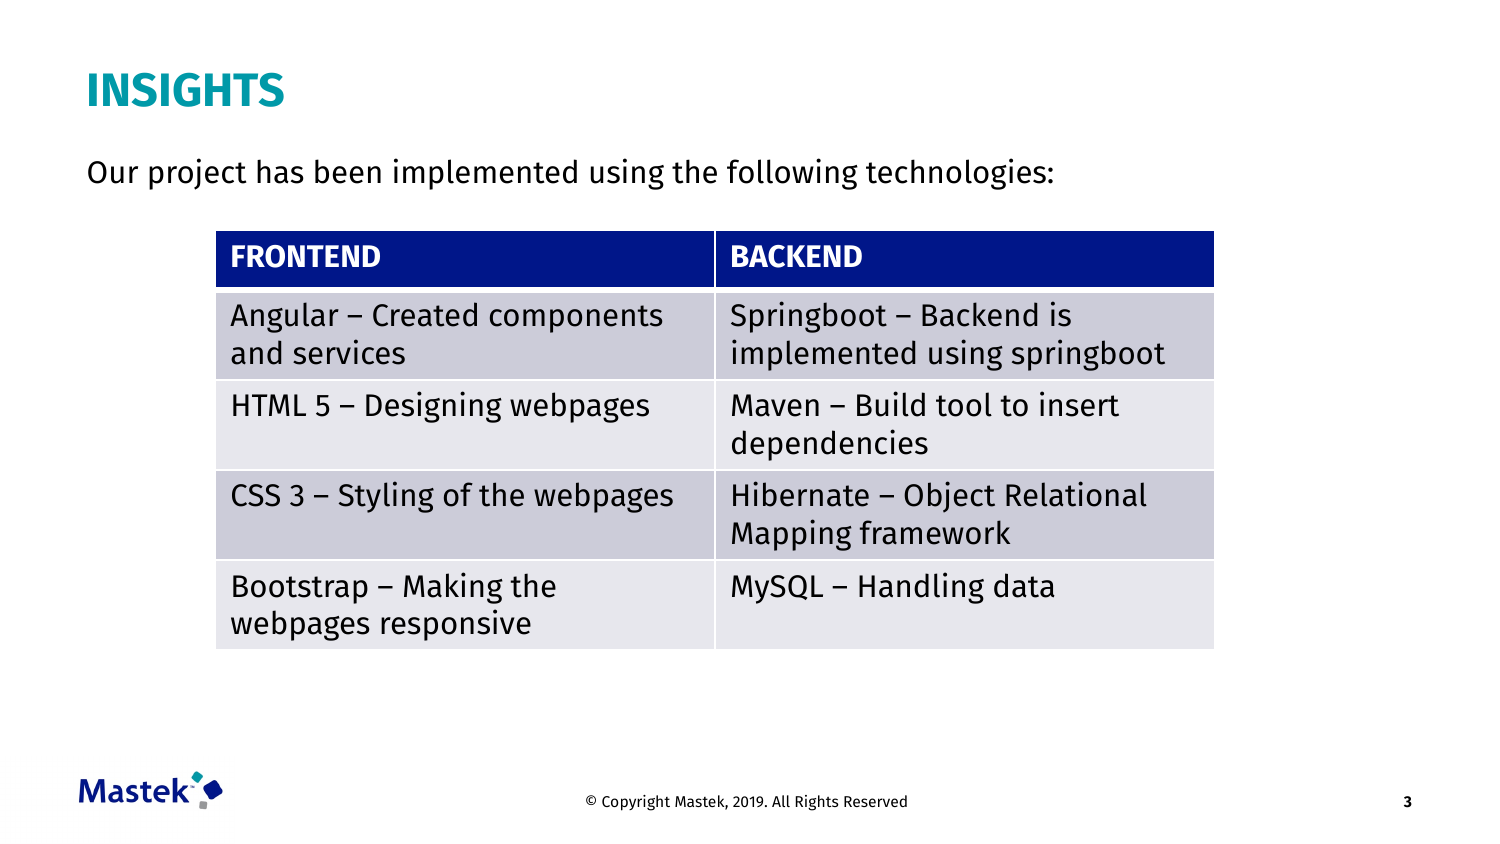

INSIGHTS
Our project has been implemented using the following technologies:

| FRONTEND | BACKEND |
| --- | --- |
| Angular – Created components and services | Springboot – Backend is implemented using springboot |
| HTML 5 – Designing webpages | Maven – Build tool to insert dependencies |
| CSS 3 – Styling of the webpages | Hibernate – Object Relational Mapping framework |
| Bootstrap – Making the webpages responsive | MySQL – Handling data |